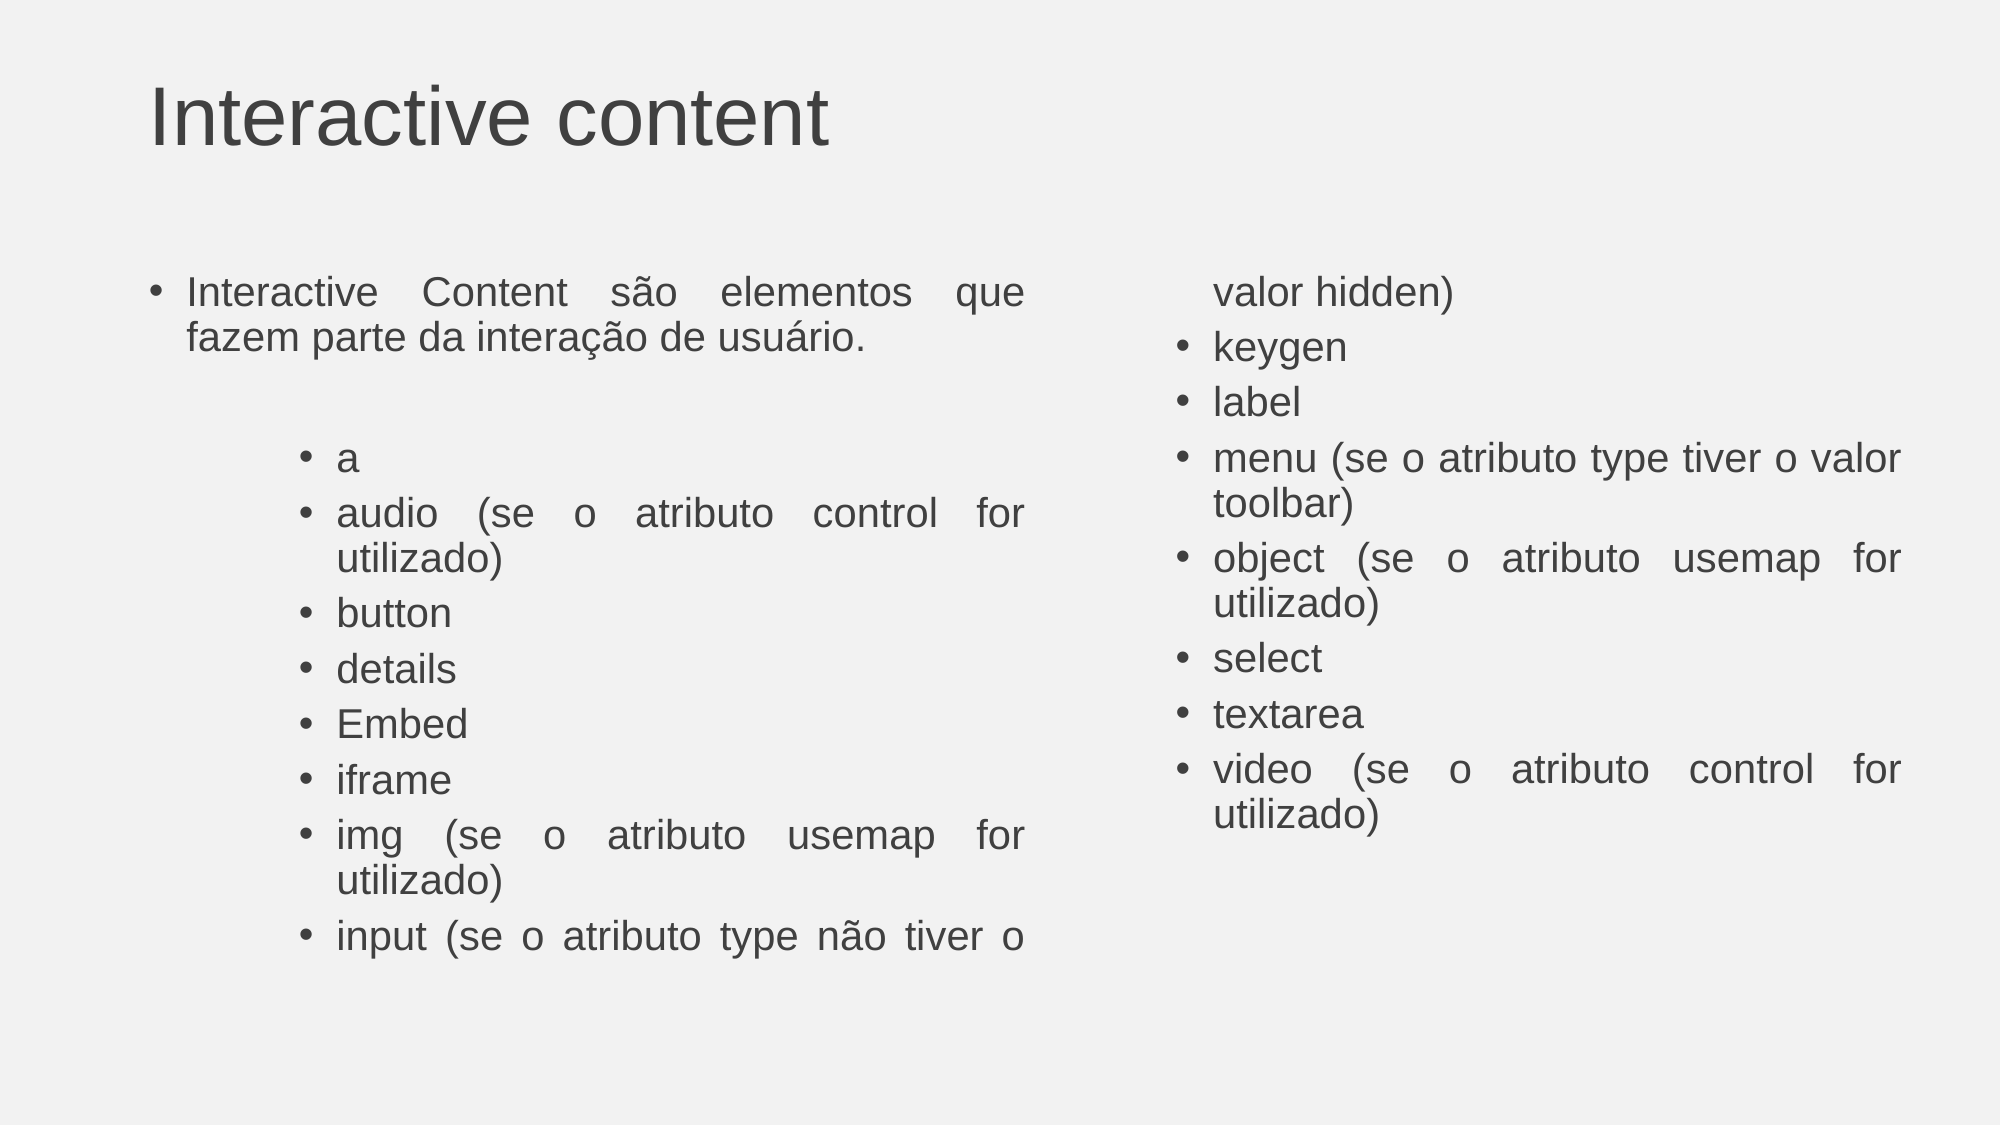

# Interactive content
Interactive Content são elementos que fazem parte da interação de usuário.

a
audio (se o atributo control for utilizado)
button
details
Embed
iframe
img (se o atributo usemap for utilizado)
input (se o atributo type não tiver o valor hidden)
keygen
label
menu (se o atributo type tiver o valor toolbar)
object (se o atributo usemap for utilizado)
select
textarea
video (se o atributo control for utilizado)